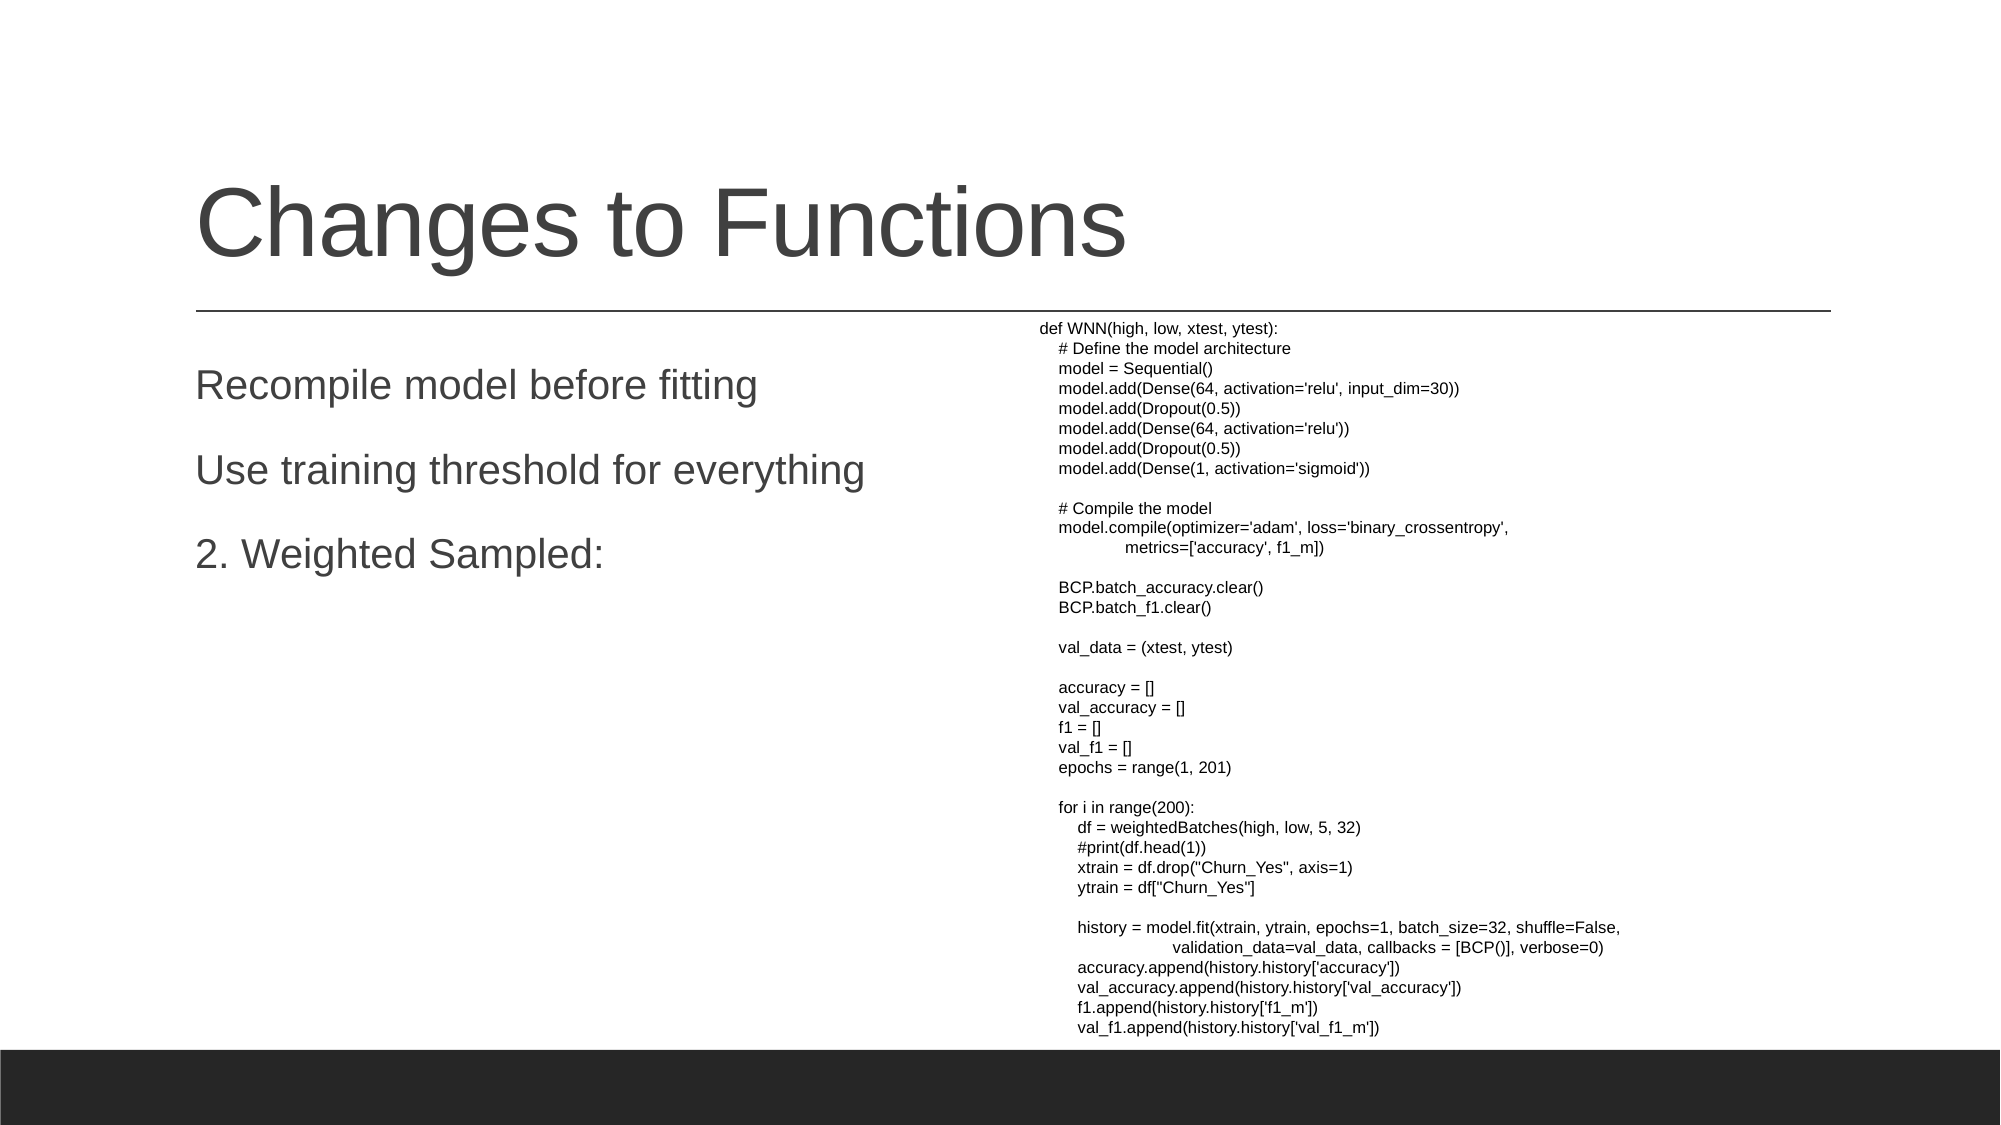

# Changes to Functions
def WNN(high, low, xtest, ytest):
    # Define the model architecture
    model = Sequential()
    model.add(Dense(64, activation='relu', input_dim=30))
    model.add(Dropout(0.5))
    model.add(Dense(64, activation='relu'))
    model.add(Dropout(0.5))
    model.add(Dense(1, activation='sigmoid'))

    # Compile the model
    model.compile(optimizer='adam', loss='binary_crossentropy',
                  metrics=['accuracy', f1_m])

    BCP.batch_accuracy.clear()
    BCP.batch_f1.clear()

    val_data = (xtest, ytest)

    accuracy = []
    val_accuracy = []
    f1 = []
    val_f1 = []
    epochs = range(1, 201)

    for i in range(200):
        df = weightedBatches(high, low, 5, 32)
        #print(df.head(1))
        xtrain = df.drop("Churn_Yes", axis=1)
        ytrain = df["Churn_Yes"]

        history = model.fit(xtrain, ytrain, epochs=1, batch_size=32, shuffle=False,
                            validation_data=val_data, callbacks = [BCP()], verbose=0)
        accuracy.append(history.history['accuracy'])
        val_accuracy.append(history.history['val_accuracy'])
        f1.append(history.history['f1_m'])
        val_f1.append(history.history['val_f1_m'])

Recompile model before fitting
Use training threshold for everything
2. Weighted Sampled: